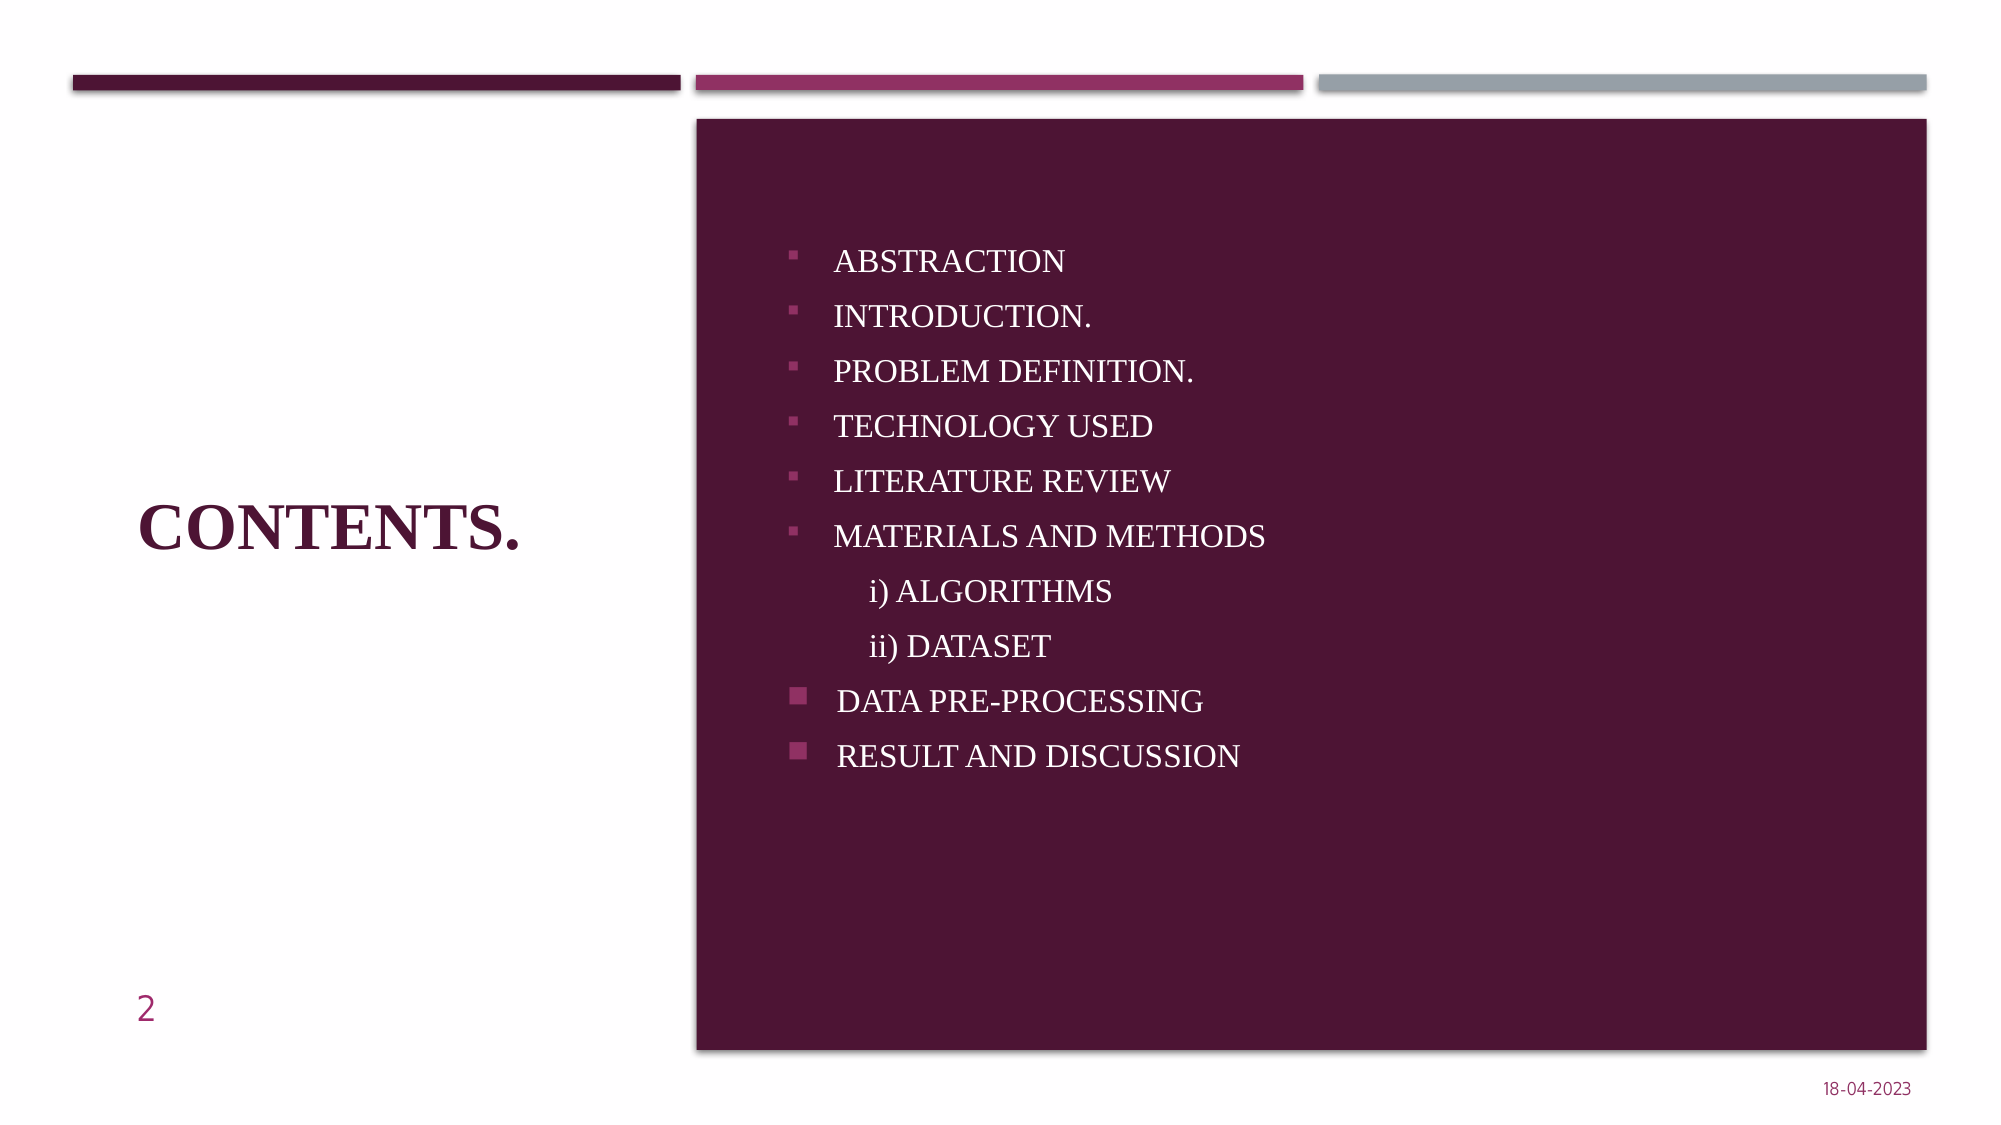

# CONTENTS.

ABSTRACTION
INTRODUCTION.
PROBLEM DEFINITION.
TECHNOLOGY USED
LITERATURE REVIEW
MATERIALS AND METHODS
          i) ALGORITHMS
          ii) DATASET
DATA PRE-PROCESSING
RESULT AND DISCUSSION

2
18-04-2023